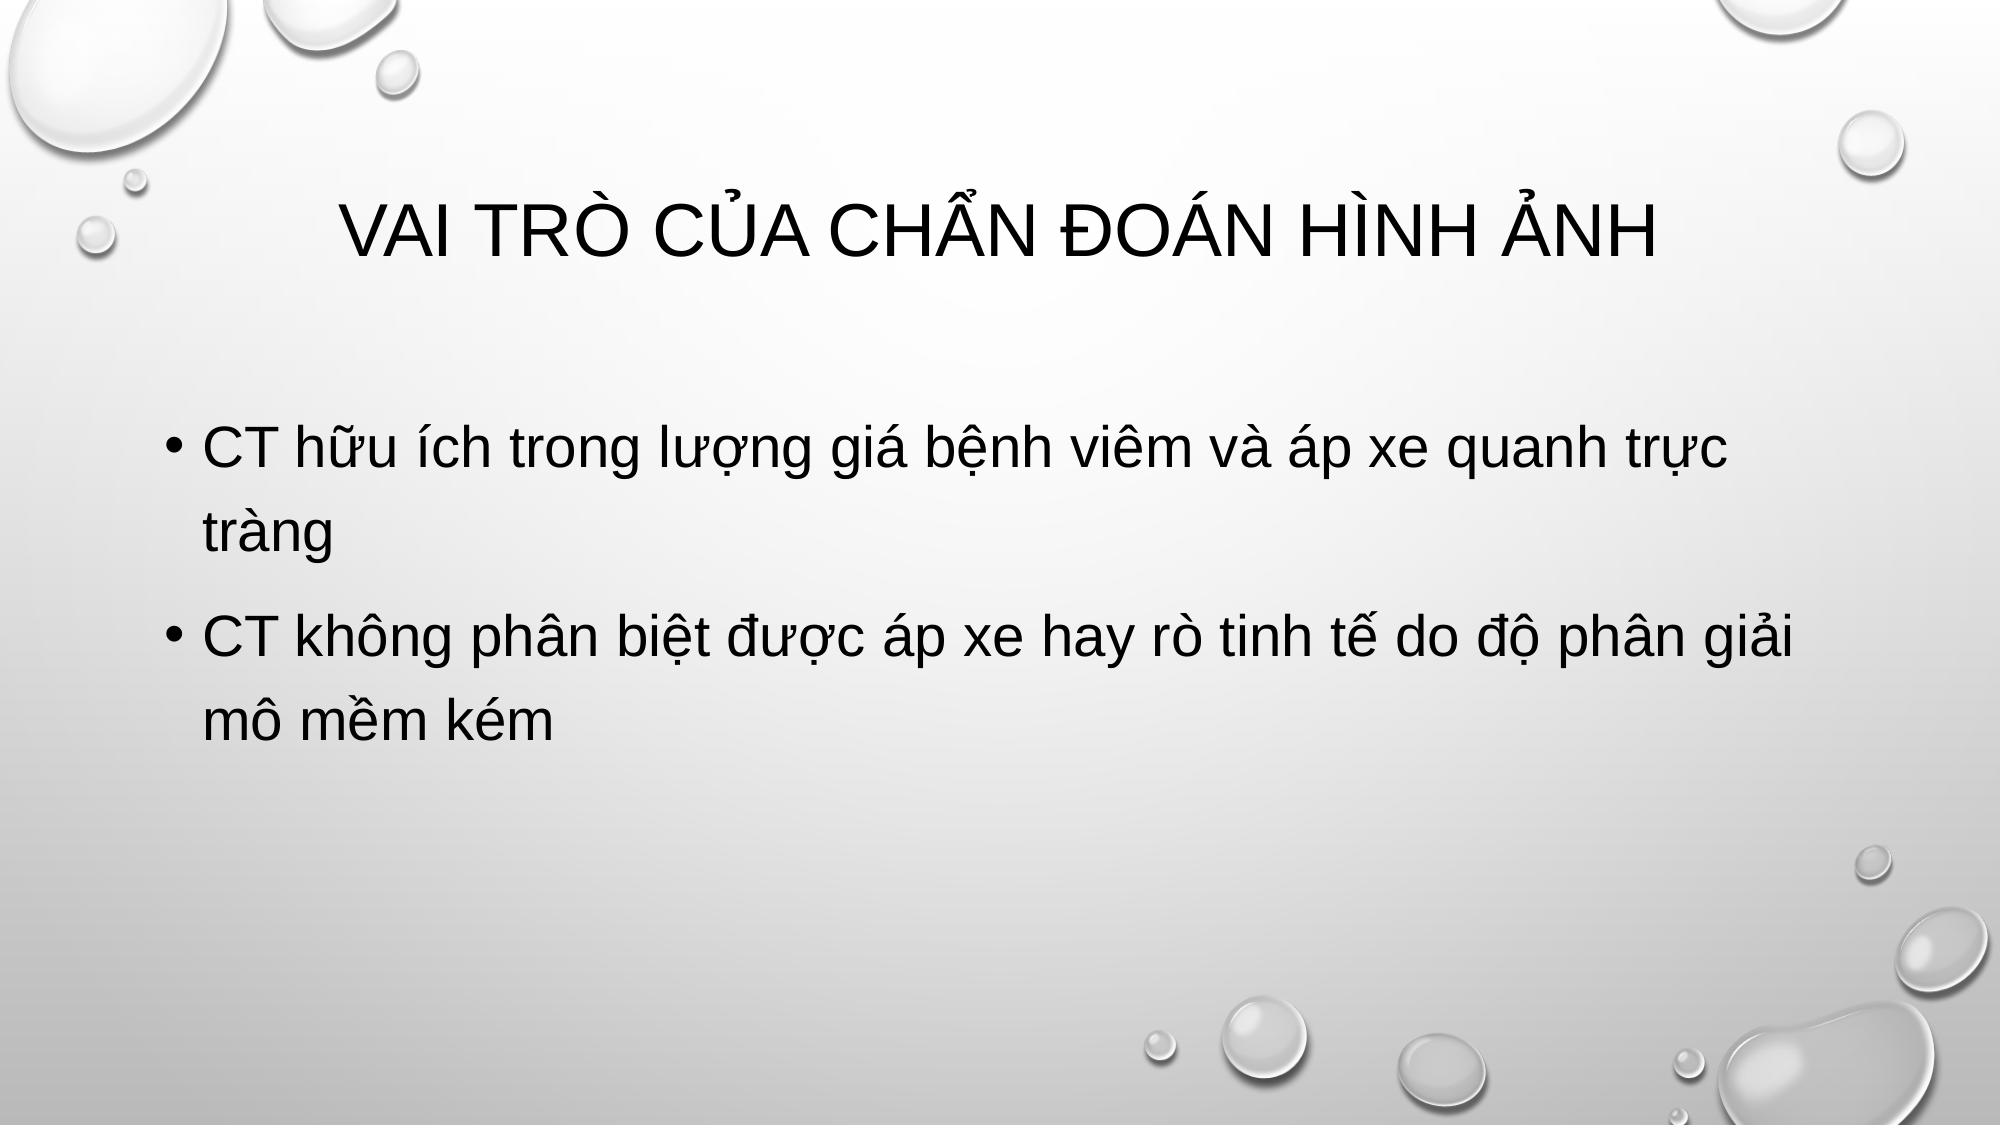

# VAI TRÒ CỦA CHẨN ĐOÁN HÌNH ẢNH
CT hữu ích trong lượng giá bệnh viêm và áp xe quanh trực tràng
CT không phân biệt được áp xe hay rò tinh tế do độ phân giải mô mềm kém